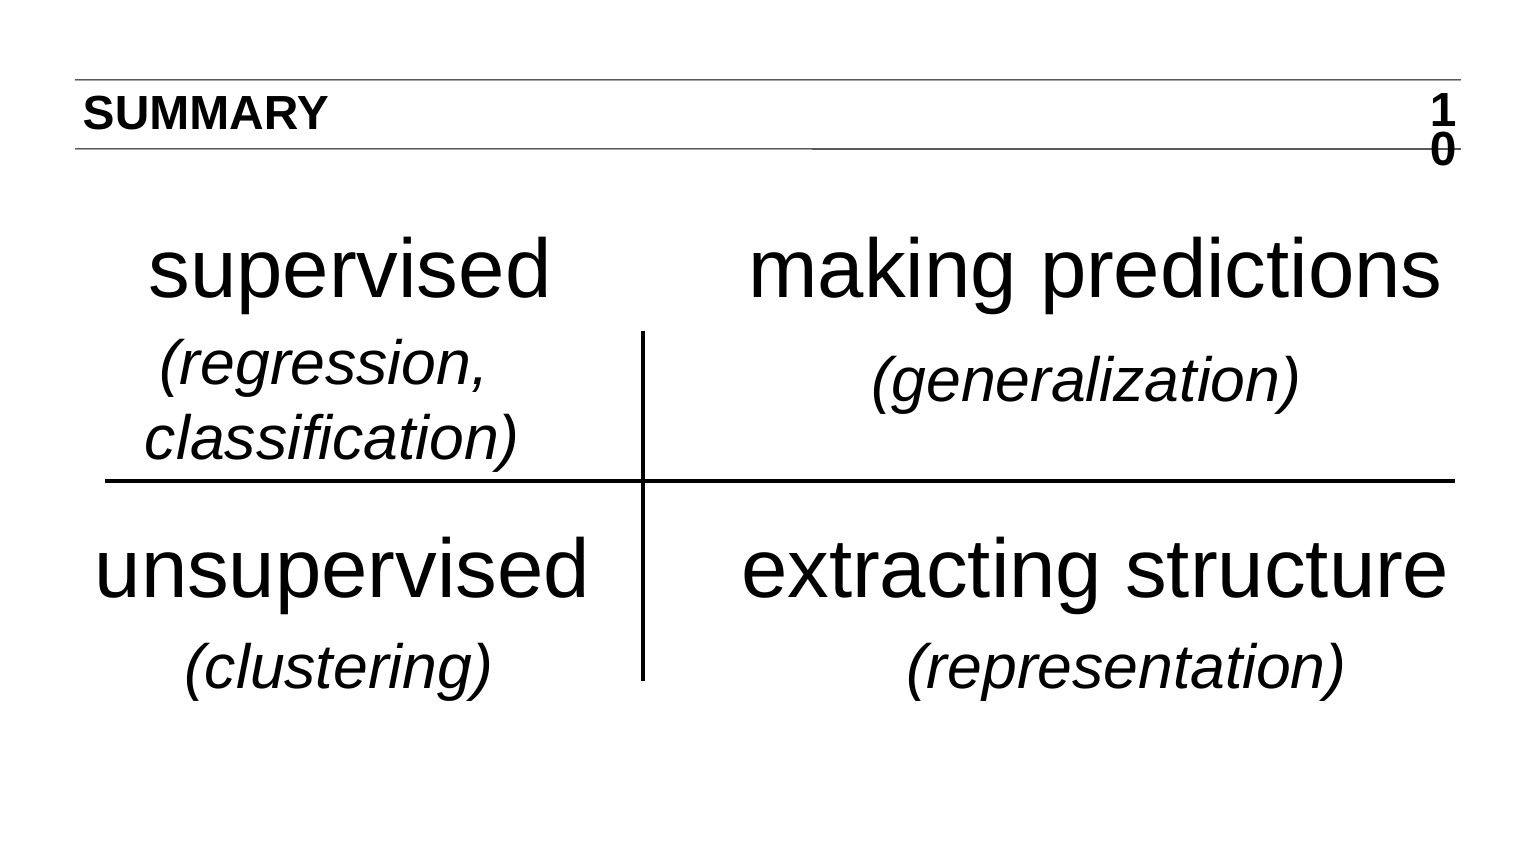

summary
10
  supervised		  making predictions

(regression,
 classification)
(generalization)
unsupervised	  extracting structure
(clustering)
(representation)